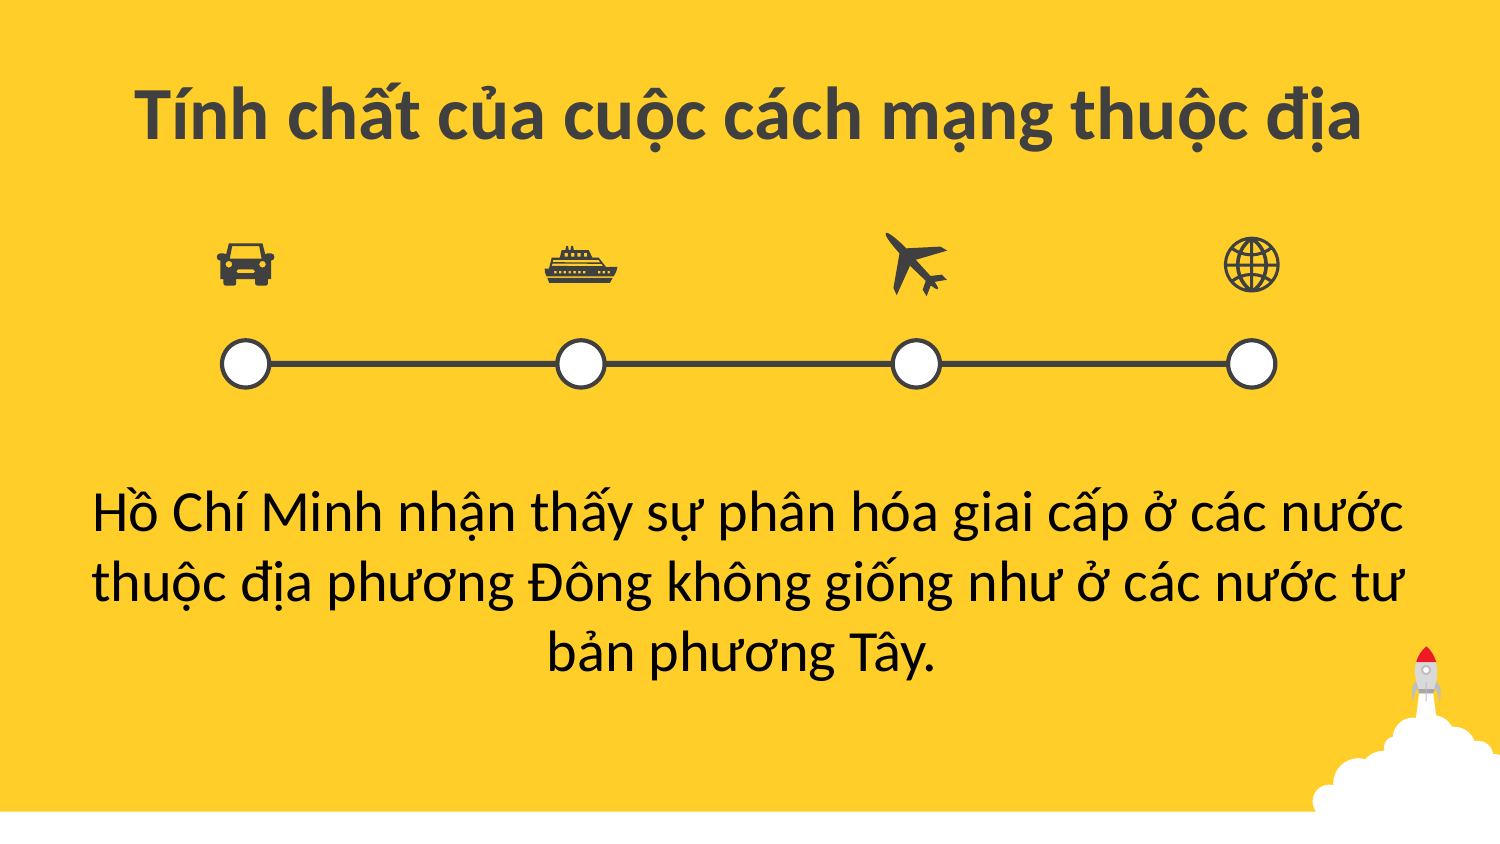

Tính chất của cuộc cách mạng thuộc địa

Hồ Chí Minh nhận thấy sự phân hóa giai cấp ở các nước thuộc địa phương Đông không giống như ở các nước tư bản phương Tây.